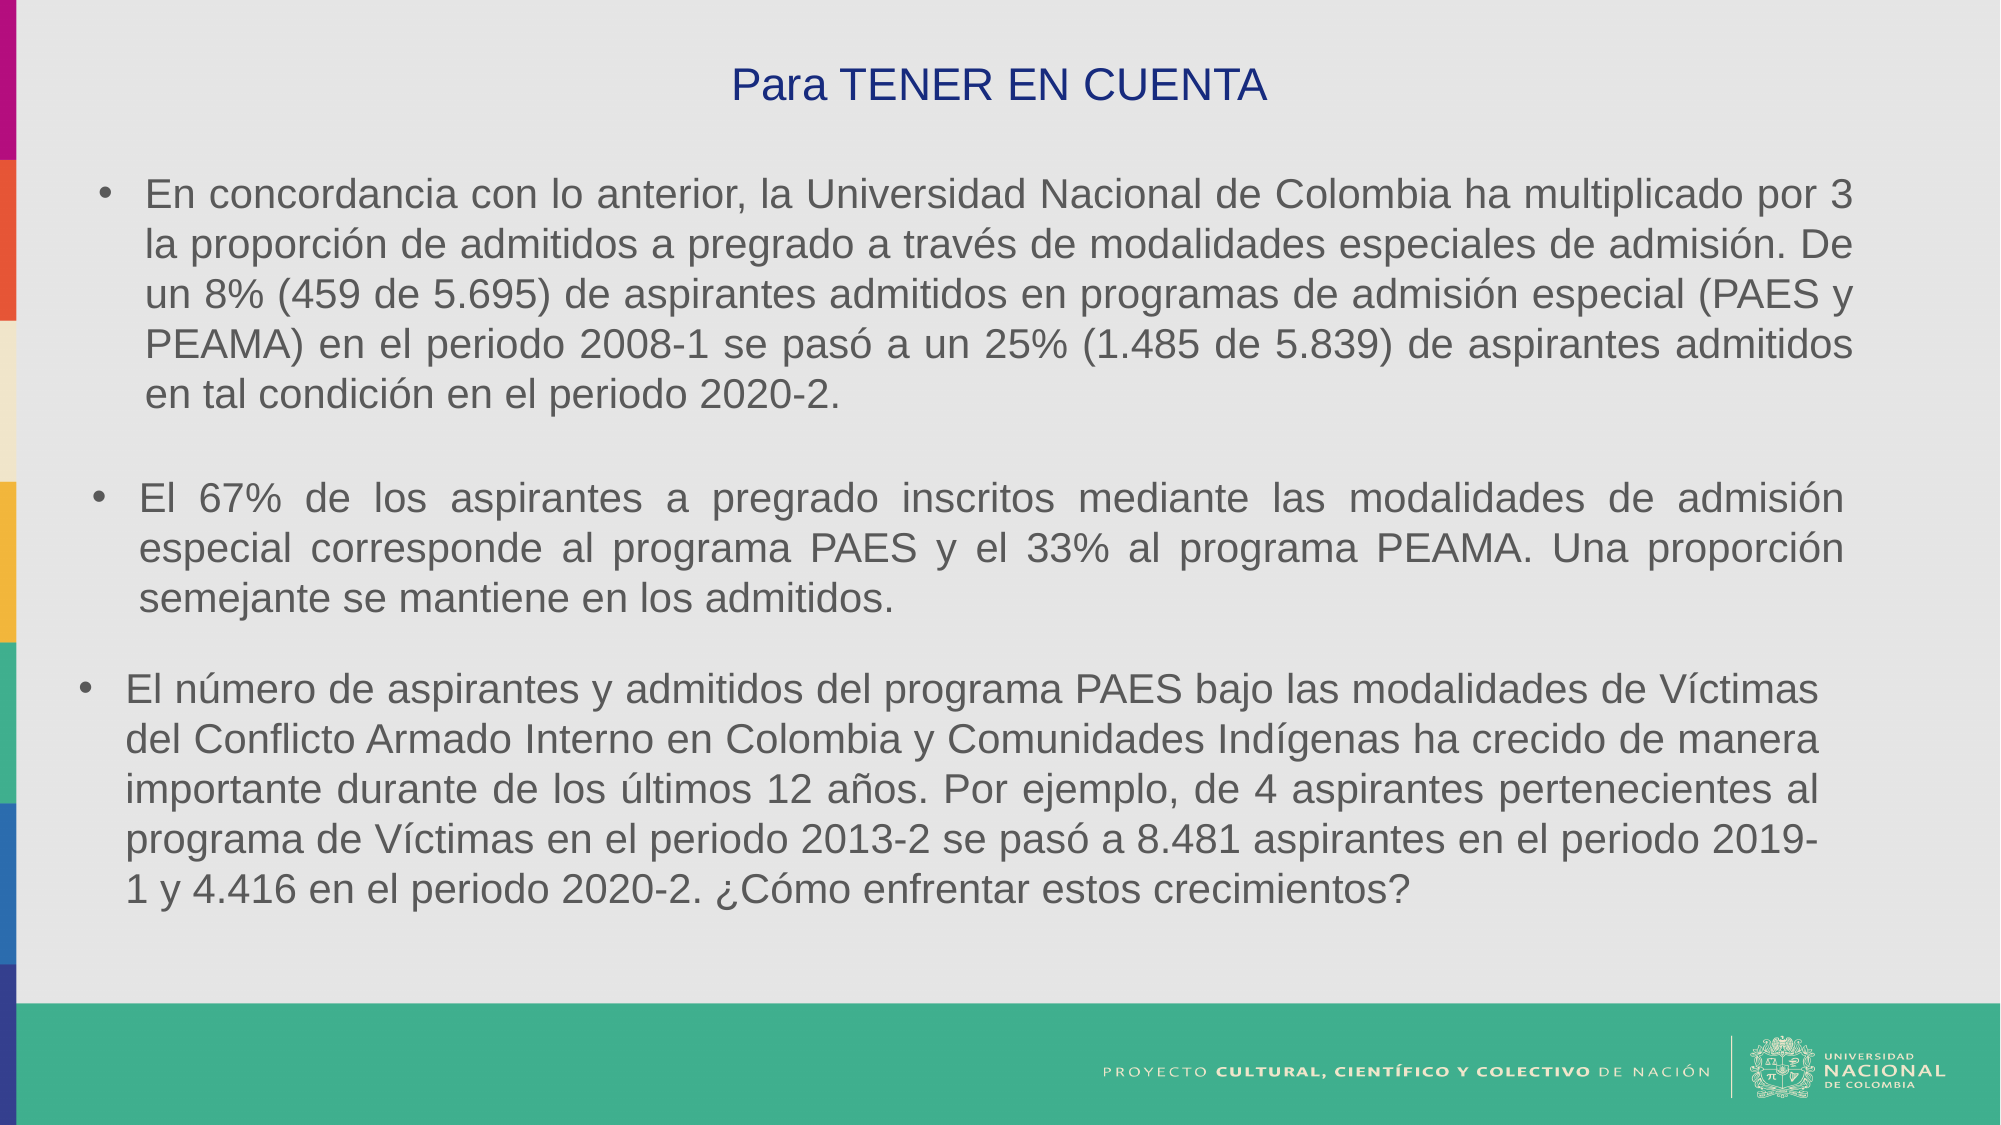

Para TENER EN CUENTA
En concordancia con lo anterior, la Universidad Nacional de Colombia ha multiplicado por 3 la proporción de admitidos a pregrado a través de modalidades especiales de admisión. De un 8% (459 de 5.695) de aspirantes admitidos en programas de admisión especial (PAES y PEAMA) en el periodo 2008-1 se pasó a un 25% (1.485 de 5.839) de aspirantes admitidos en tal condición en el periodo 2020-2.
El 67% de los aspirantes a pregrado inscritos mediante las modalidades de admisión especial corresponde al programa PAES y el 33% al programa PEAMA. Una proporción semejante se mantiene en los admitidos.
El número de aspirantes y admitidos del programa PAES bajo las modalidades de Víctimas del Conflicto Armado Interno en Colombia y Comunidades Indígenas ha crecido de manera importante durante de los últimos 12 años. Por ejemplo, de 4 aspirantes pertenecientes al programa de Víctimas en el periodo 2013-2 se pasó a 8.481 aspirantes en el periodo 2019-1 y 4.416 en el periodo 2020-2. ¿Cómo enfrentar estos crecimientos?